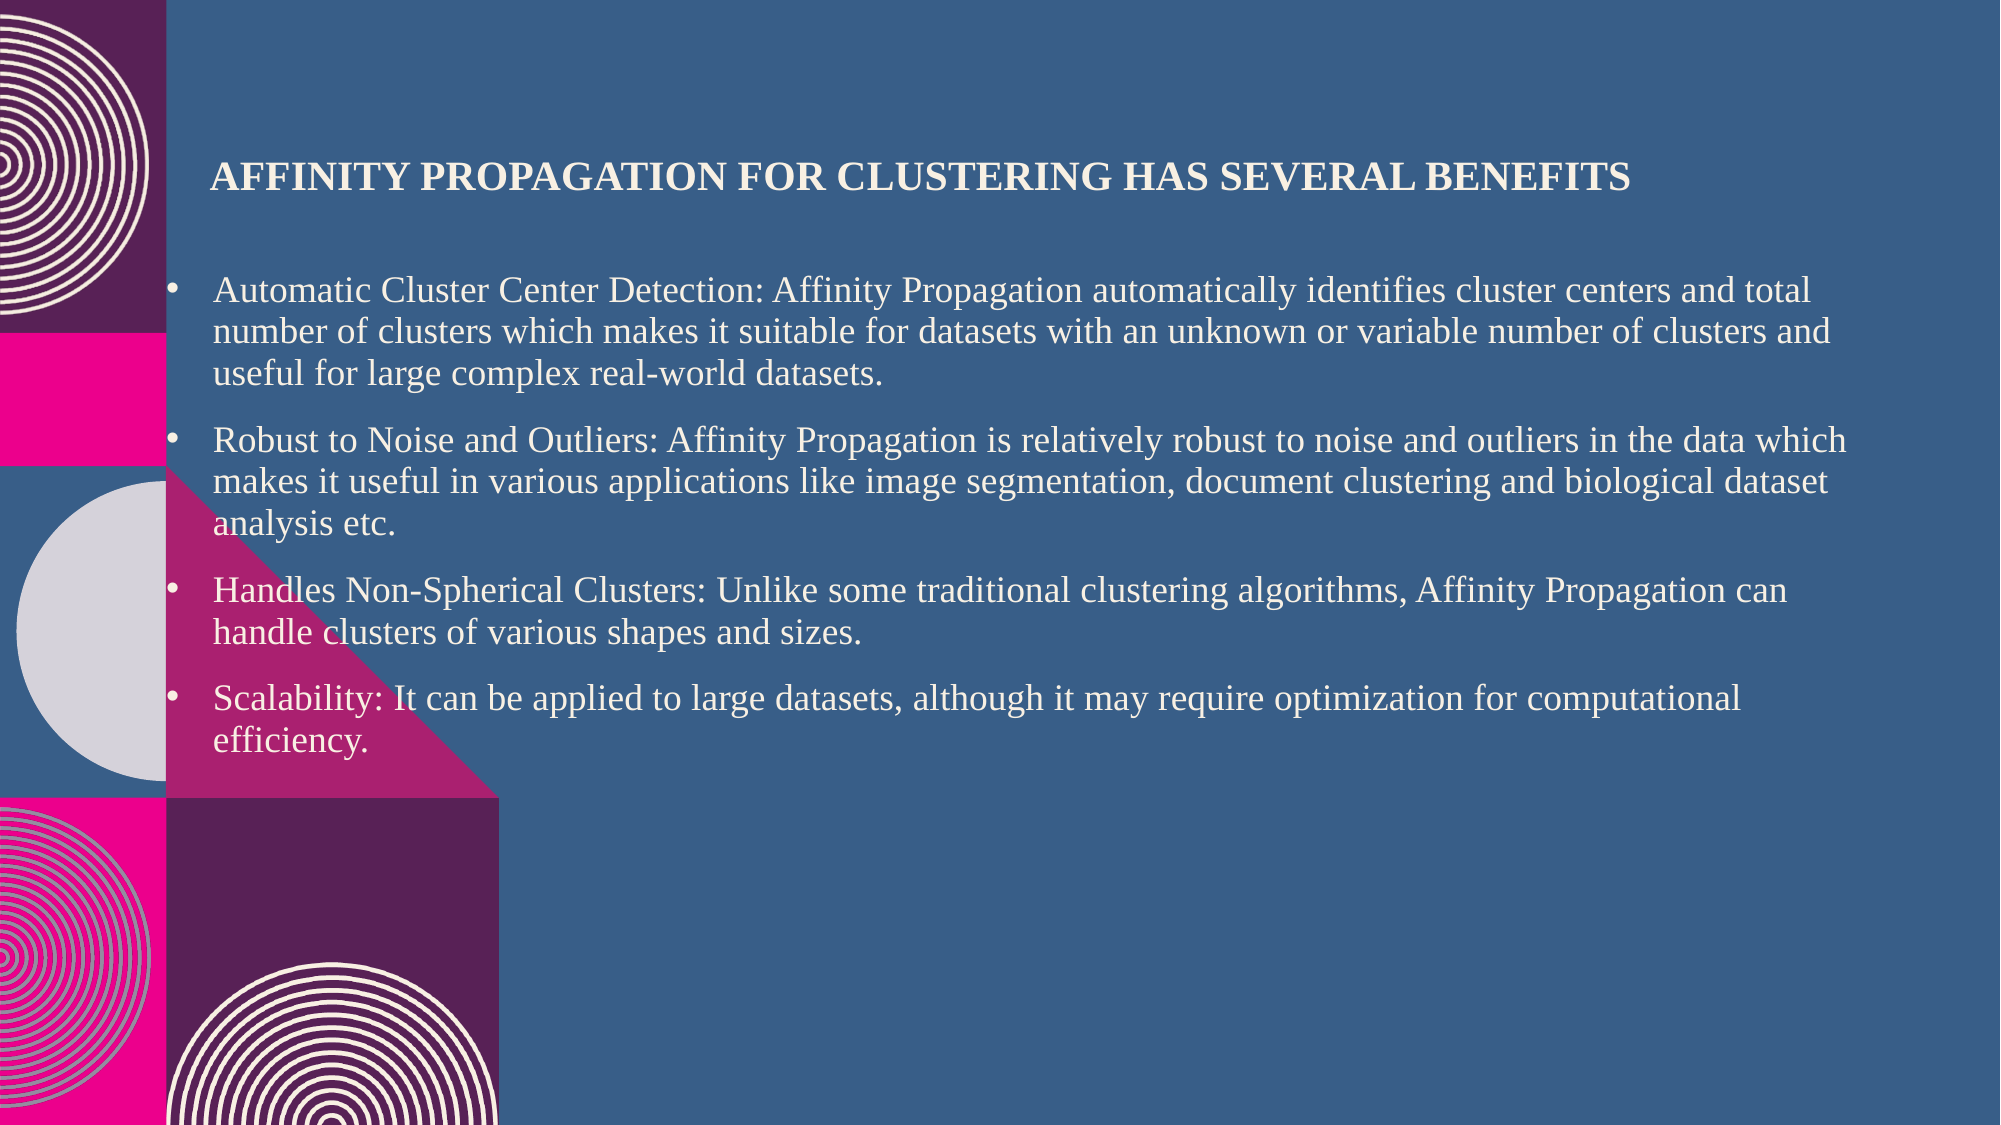

# Affinity Propagation for clustering has several benefits
Automatic Cluster Center Detection: Affinity Propagation automatically identifies cluster centers and total number of clusters which makes it suitable for datasets with an unknown or variable number of clusters and useful for large complex real-world datasets.
Robust to Noise and Outliers: Affinity Propagation is relatively robust to noise and outliers in the data which makes it useful in various applications like image segmentation, document clustering and biological dataset analysis etc.
Handles Non-Spherical Clusters: Unlike some traditional clustering algorithms, Affinity Propagation can handle clusters of various shapes and sizes.
Scalability: It can be applied to large datasets, although it may require optimization for computational efficiency.
22